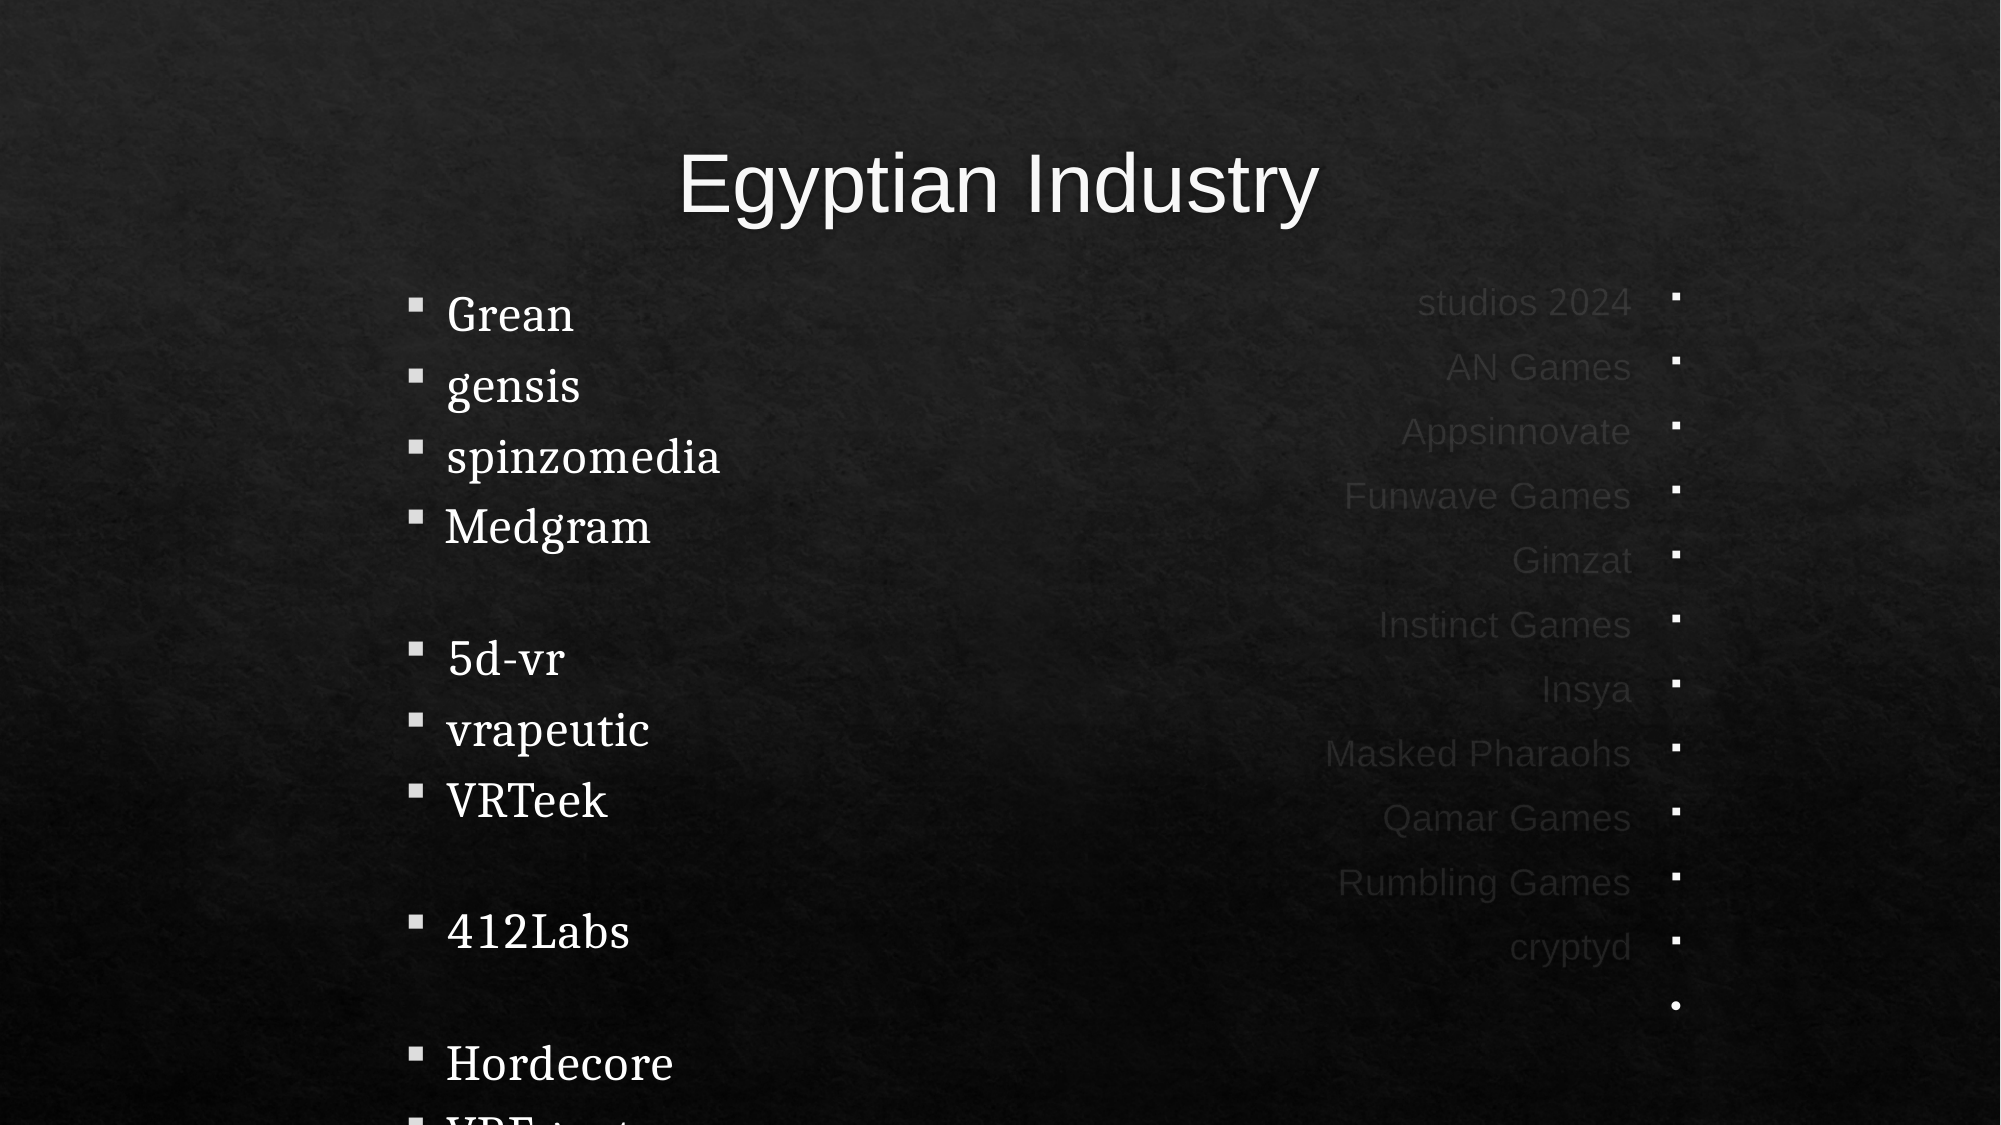

# Egyptian Industry
2024 studios
AN Games
Appsinnovate
Funwave Games
Gimzat
Instinct Games
Insya
Masked Pharaohs
Qamar Games
Rumbling Games
cryptyd

Grean
gensis
spinzomedia
Medgram
5d-vr
vrapeutic
VRTeek
412Labs
Hordecore
VREgypt
Youmaku Games